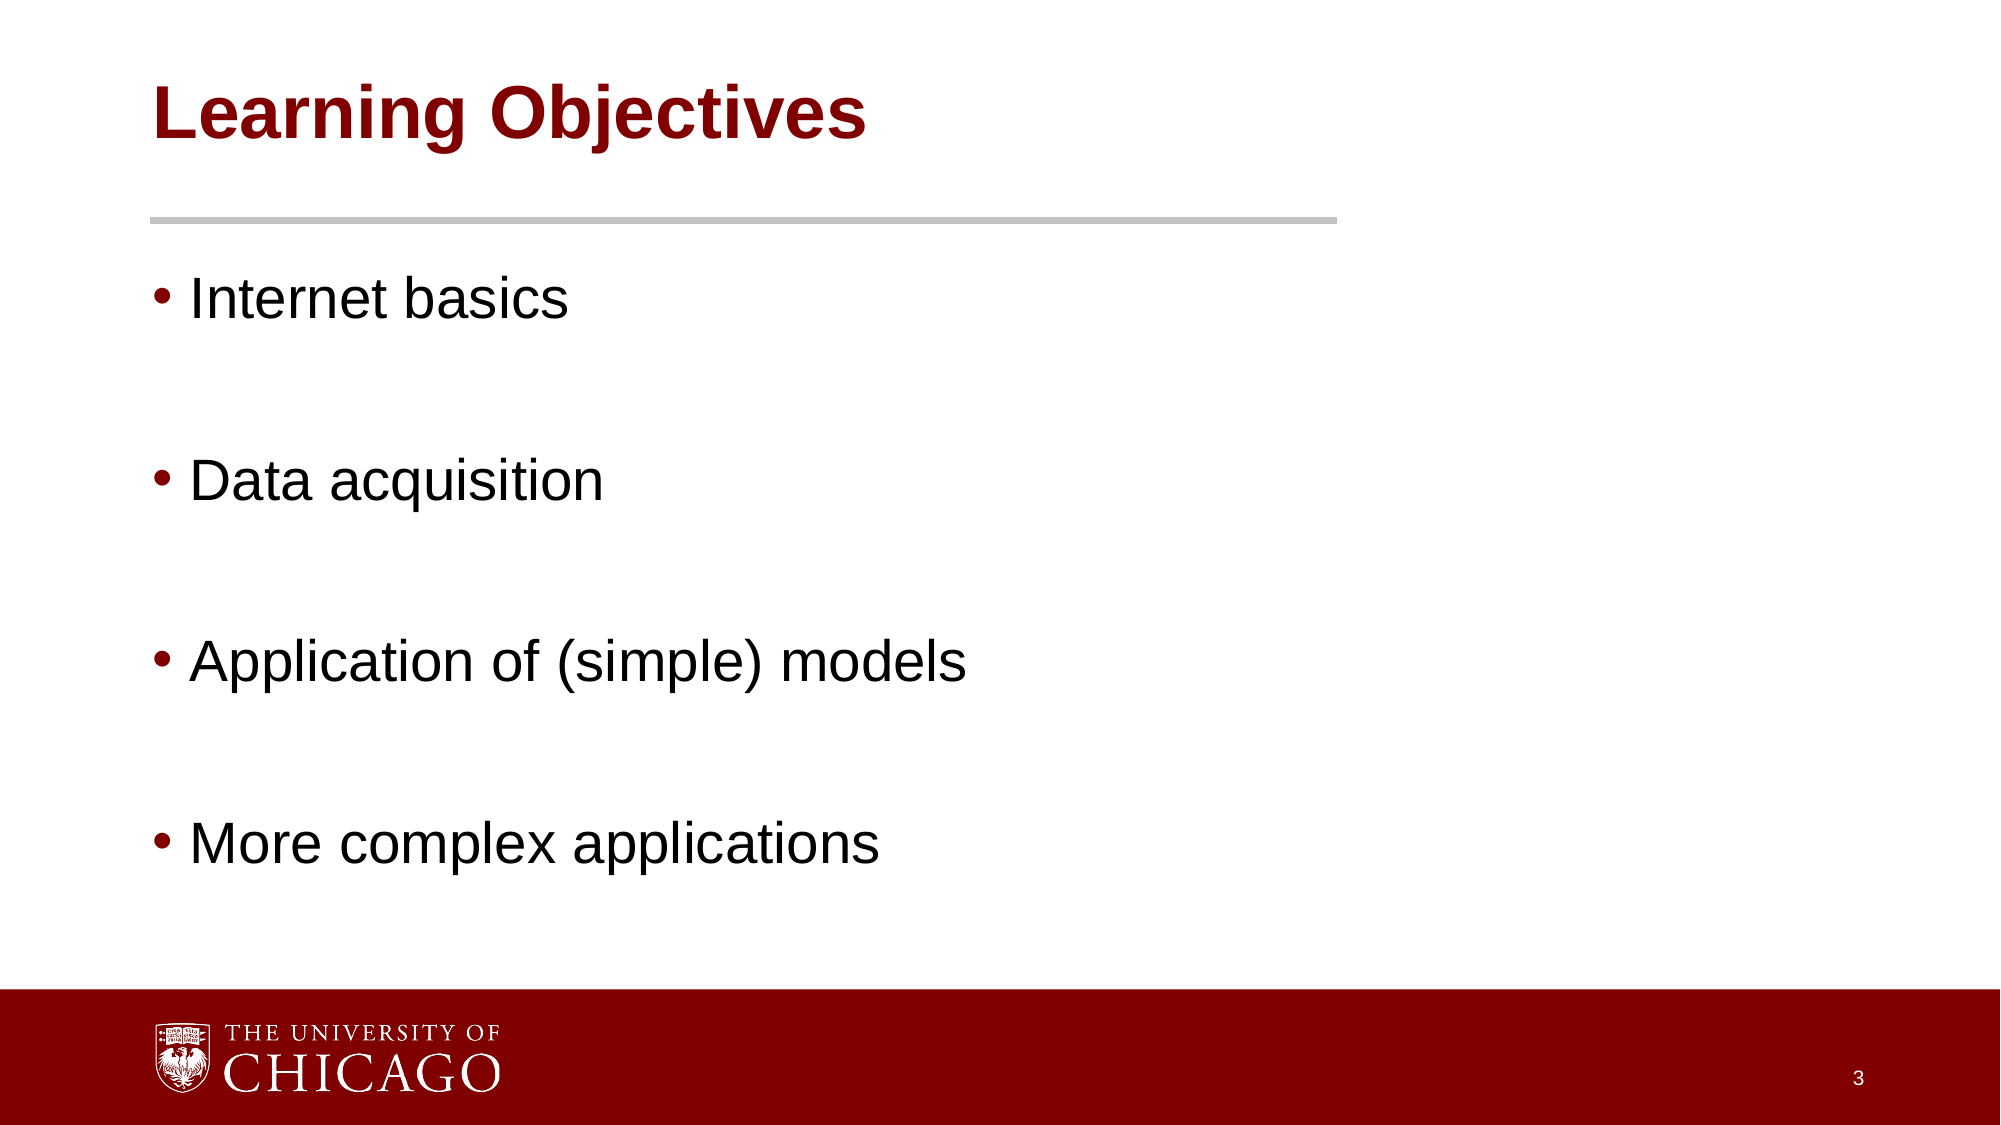

# Learning Objectives

Internet basics

Data acquisition

Application of (simple) models

More complex applications
3